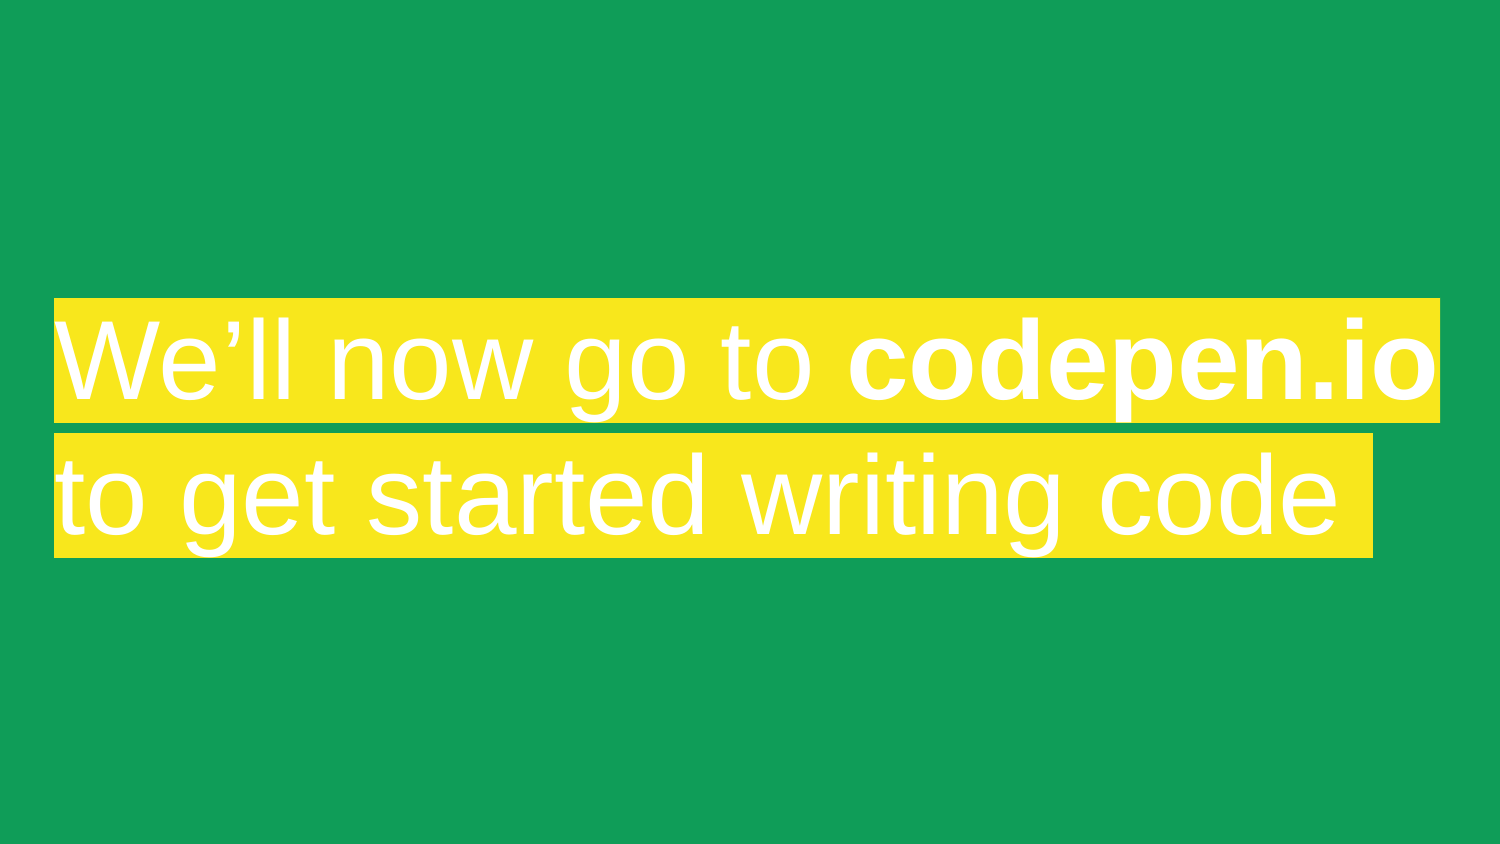

# We’ll now go to codepen.io to get started writing code